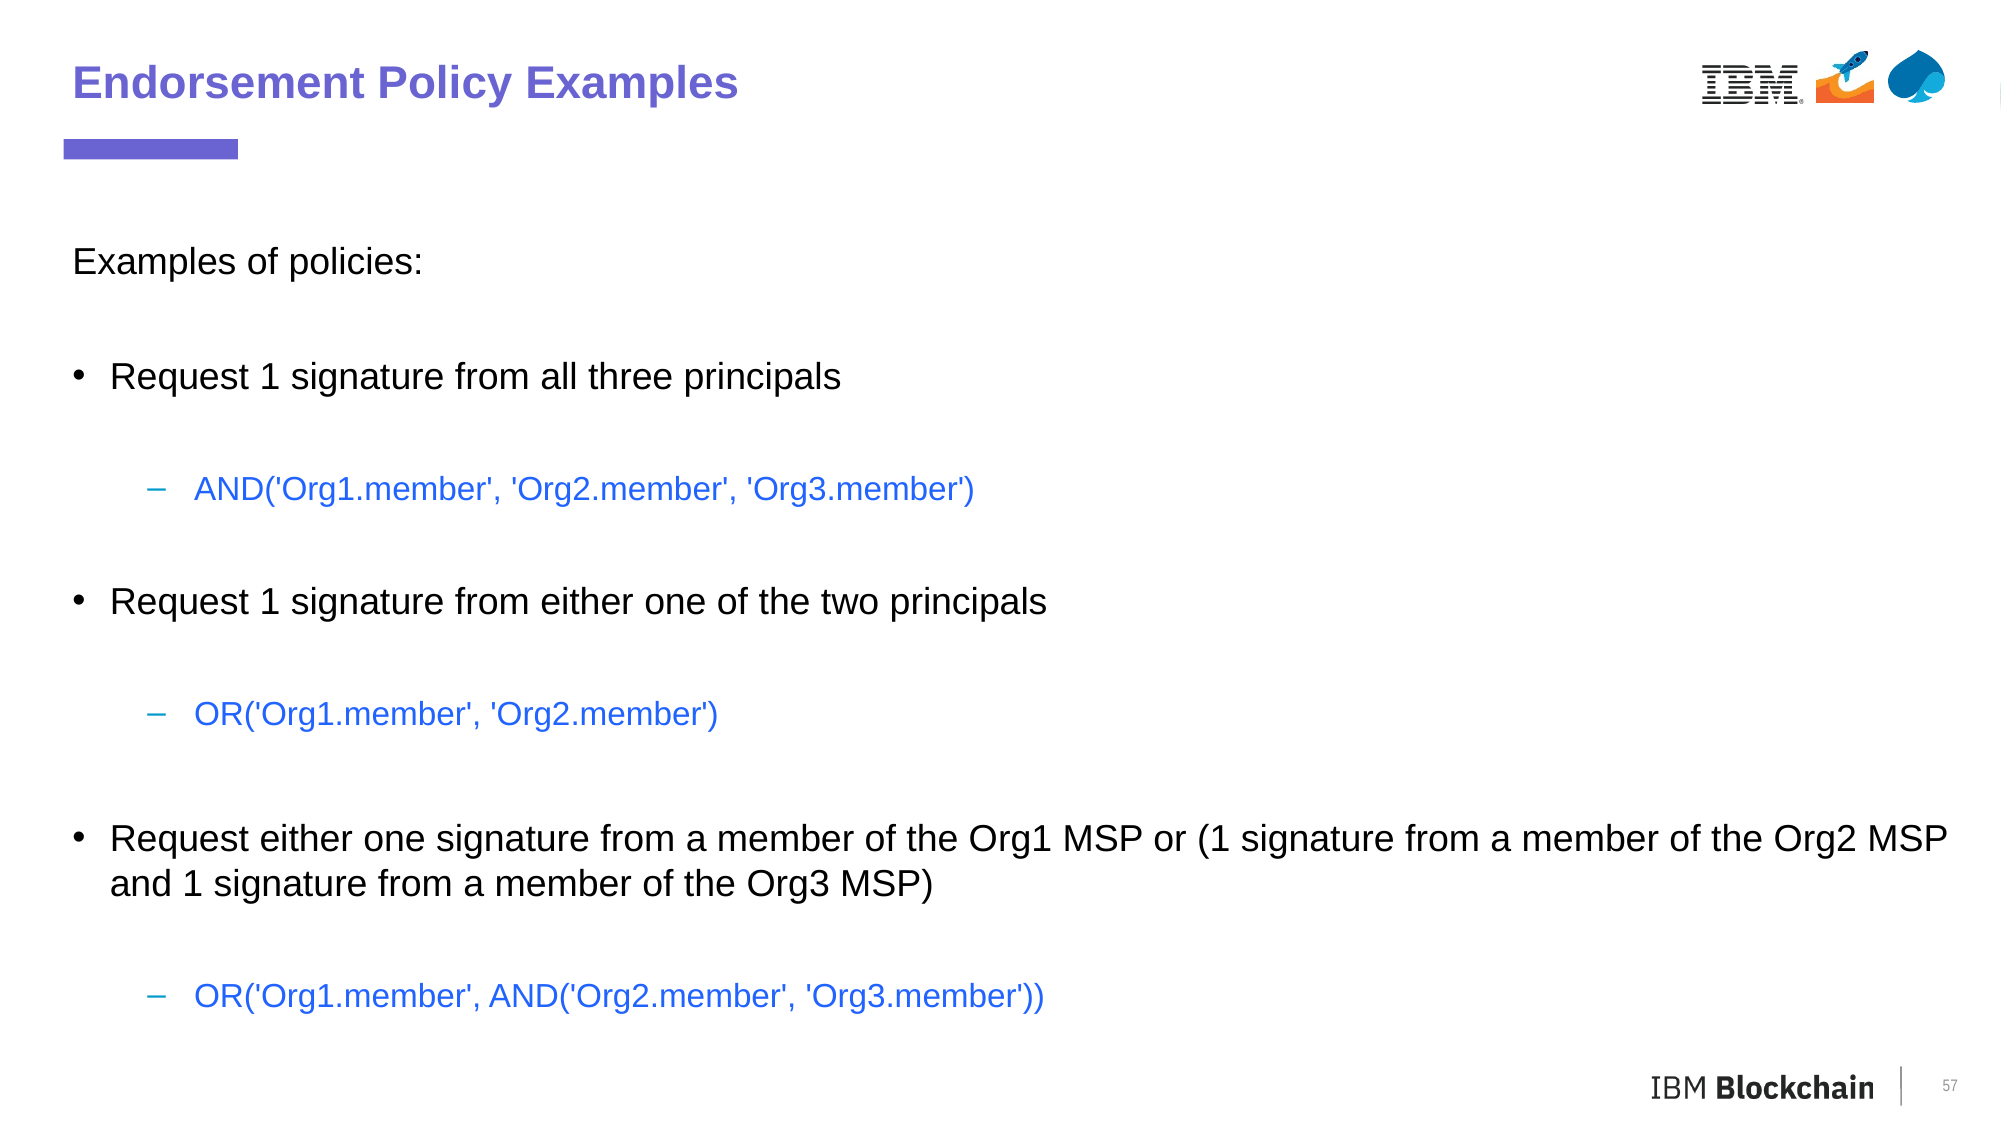

Endorsement Policy Examples
Examples of policies:

Request 1 signature from all three principals

AND('Org1.member', 'Org2.member', 'Org3.member')

Request 1 signature from either one of the two principals

OR('Org1.member', 'Org2.member')

Request either one signature from a member of the Org1 MSP or (1 signature from a member of the Org2 MSP and 1 signature from a member of the Org3 MSP)

OR('Org1.member', AND('Org2.member', 'Org3.member'))